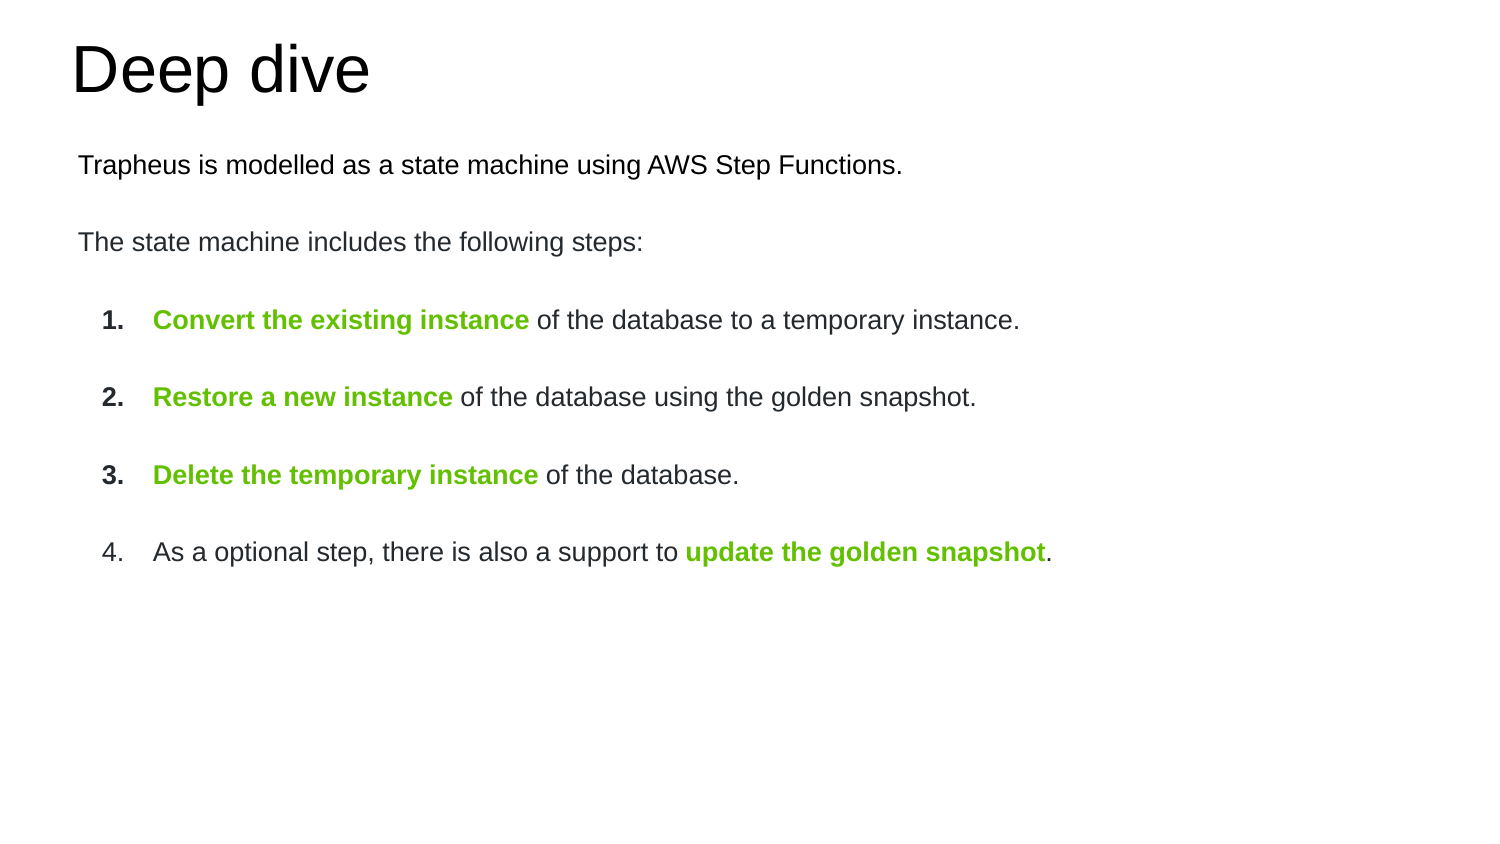

Deep dive
Trapheus is modelled as a state machine using AWS Step Functions.

The state machine includes the following steps:

Convert the existing instance of the database to a temporary instance.

Restore a new instance of the database using the golden snapshot.

Delete the temporary instance of the database.

As a optional step, there is also a support to update the golden snapshot.